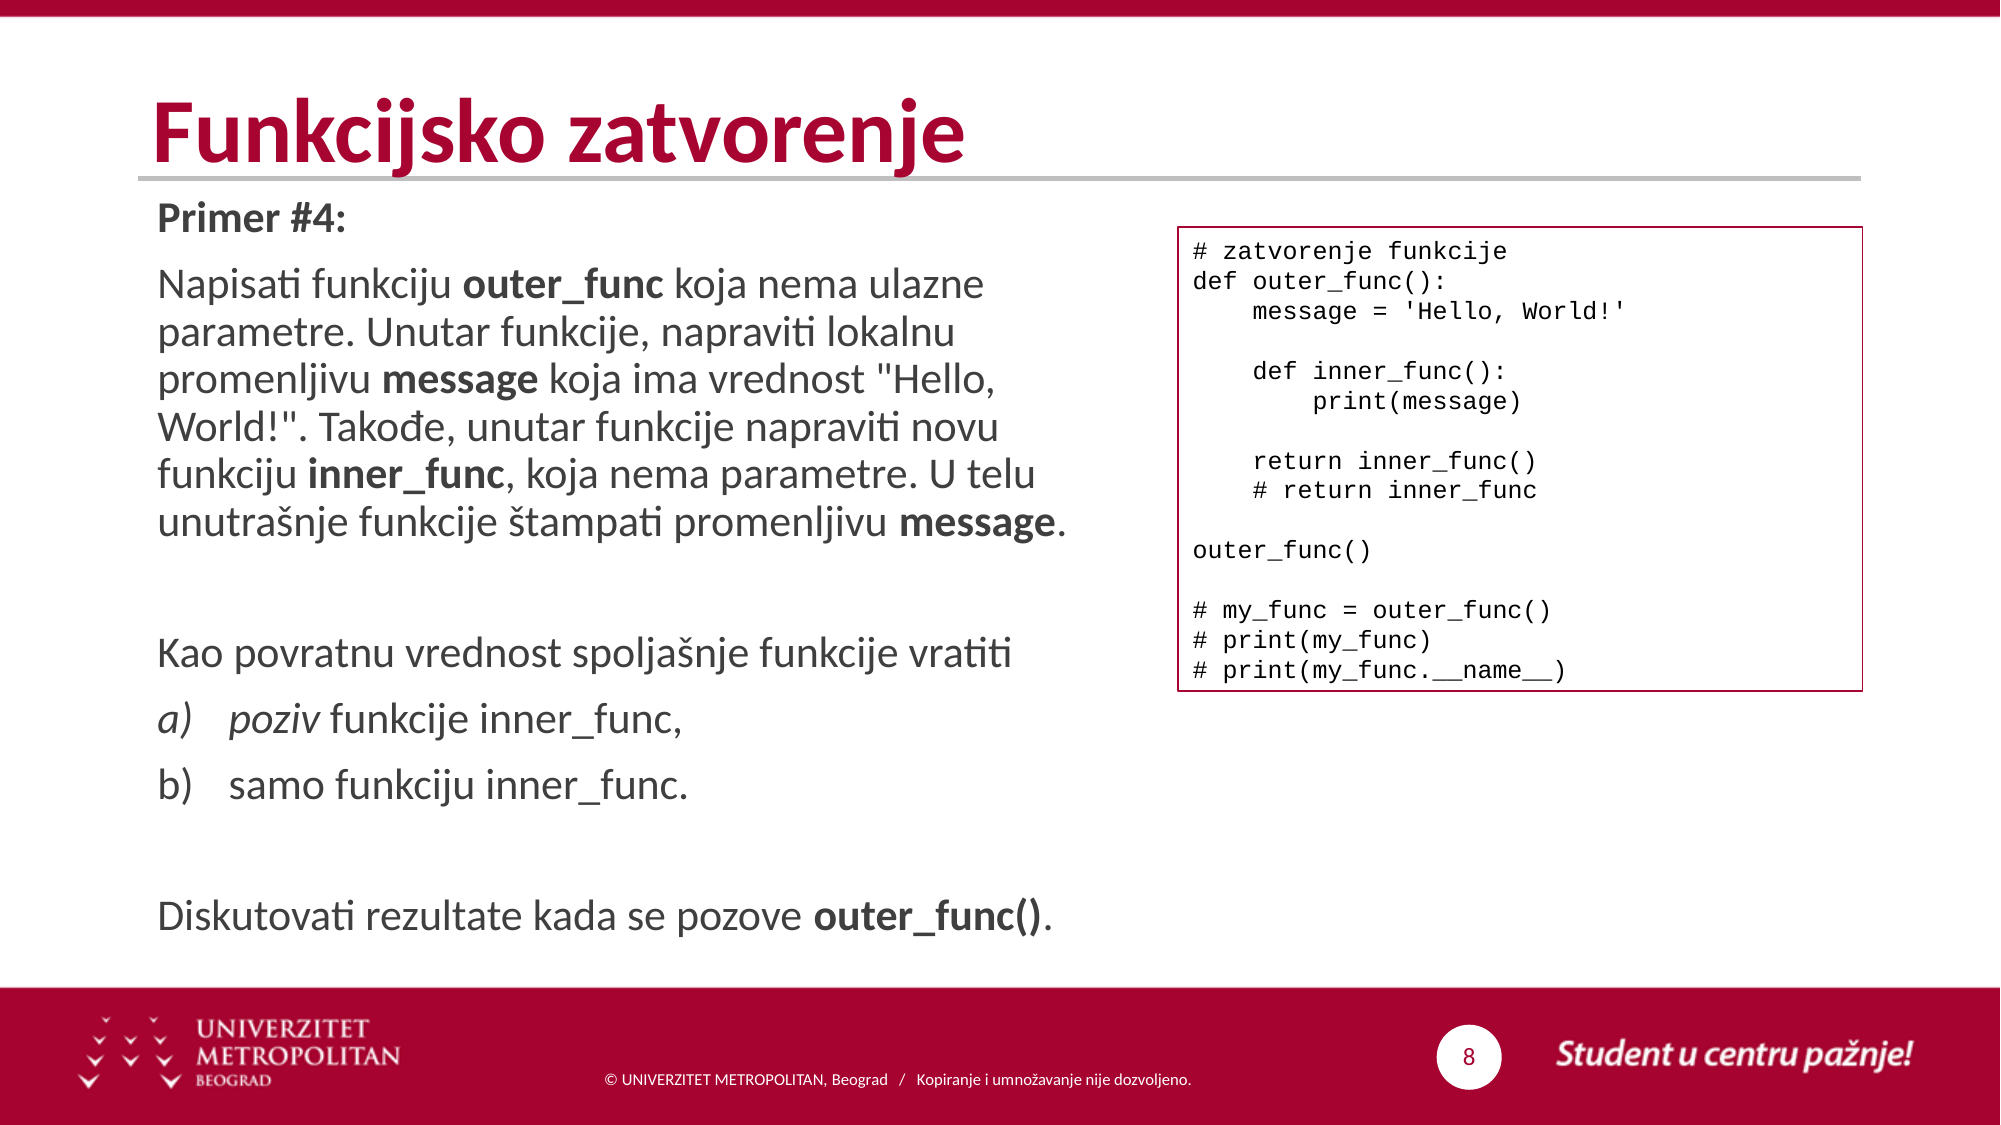

# Funkcijsko zatvorenje
Primer #4:
Napisati funkciju outer_func koja nema ulazne parametre. Unutar funkcije, napraviti lokalnu promenljivu message koja ima vrednost "Hello, World!". Takođe, unutar funkcije napraviti novu funkciju inner_func, koja nema parametre. U telu unutrašnje funkcije štampati promenljivu message.

Kao povratnu vrednost spoljašnje funkcije vratiti
poziv funkcije inner_func,
samo funkciju inner_func.

Diskutovati rezultate kada se pozove outer_func().
# zatvorenje funkcije
def outer_func():
    message = 'Hello, World!'

    def inner_func():
        print(message)

    return inner_func()
    # return inner_func

outer_func()

# my_func = outer_func()
# print(my_func)
# print(my_func.__name__)